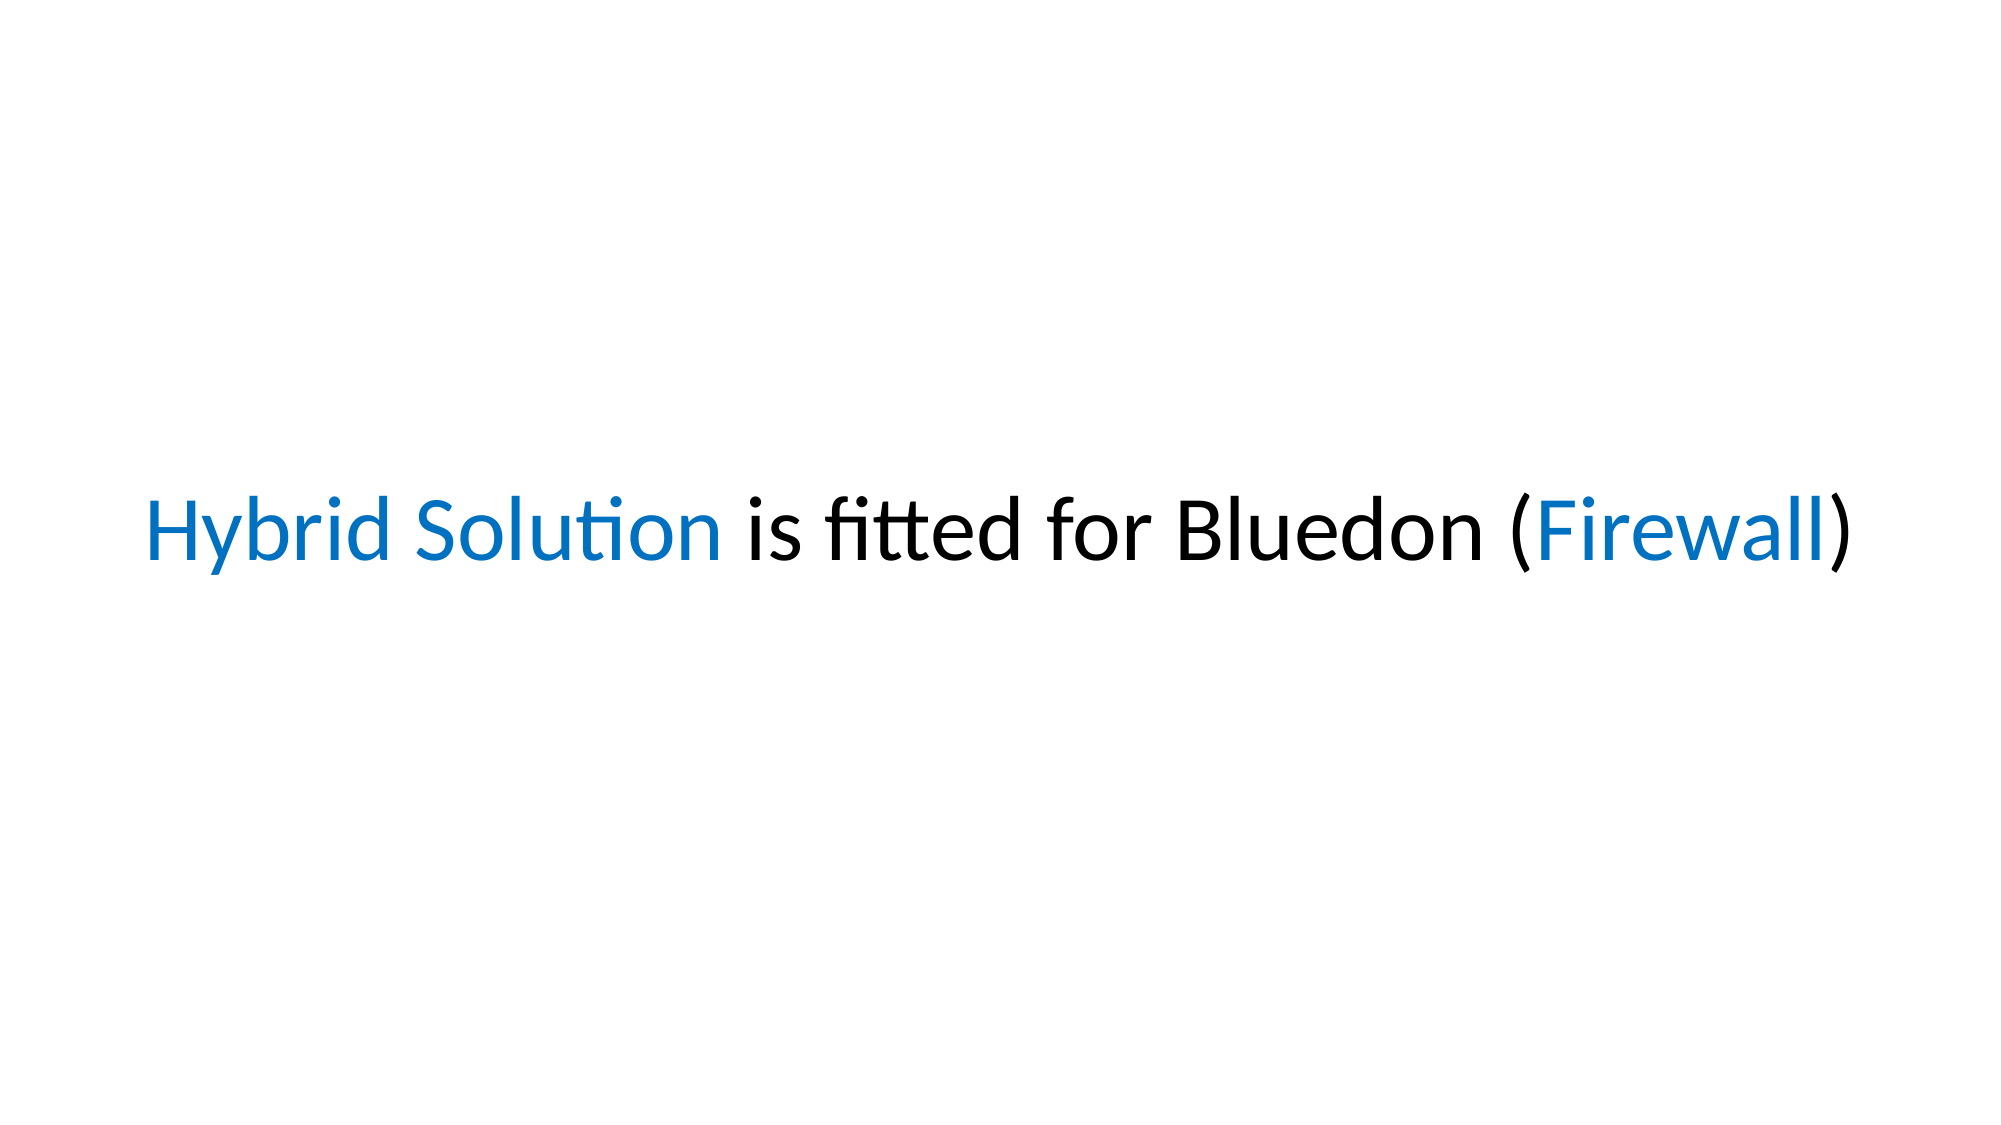

# Hybrid Solution is fitted for Bluedon (Firewall)